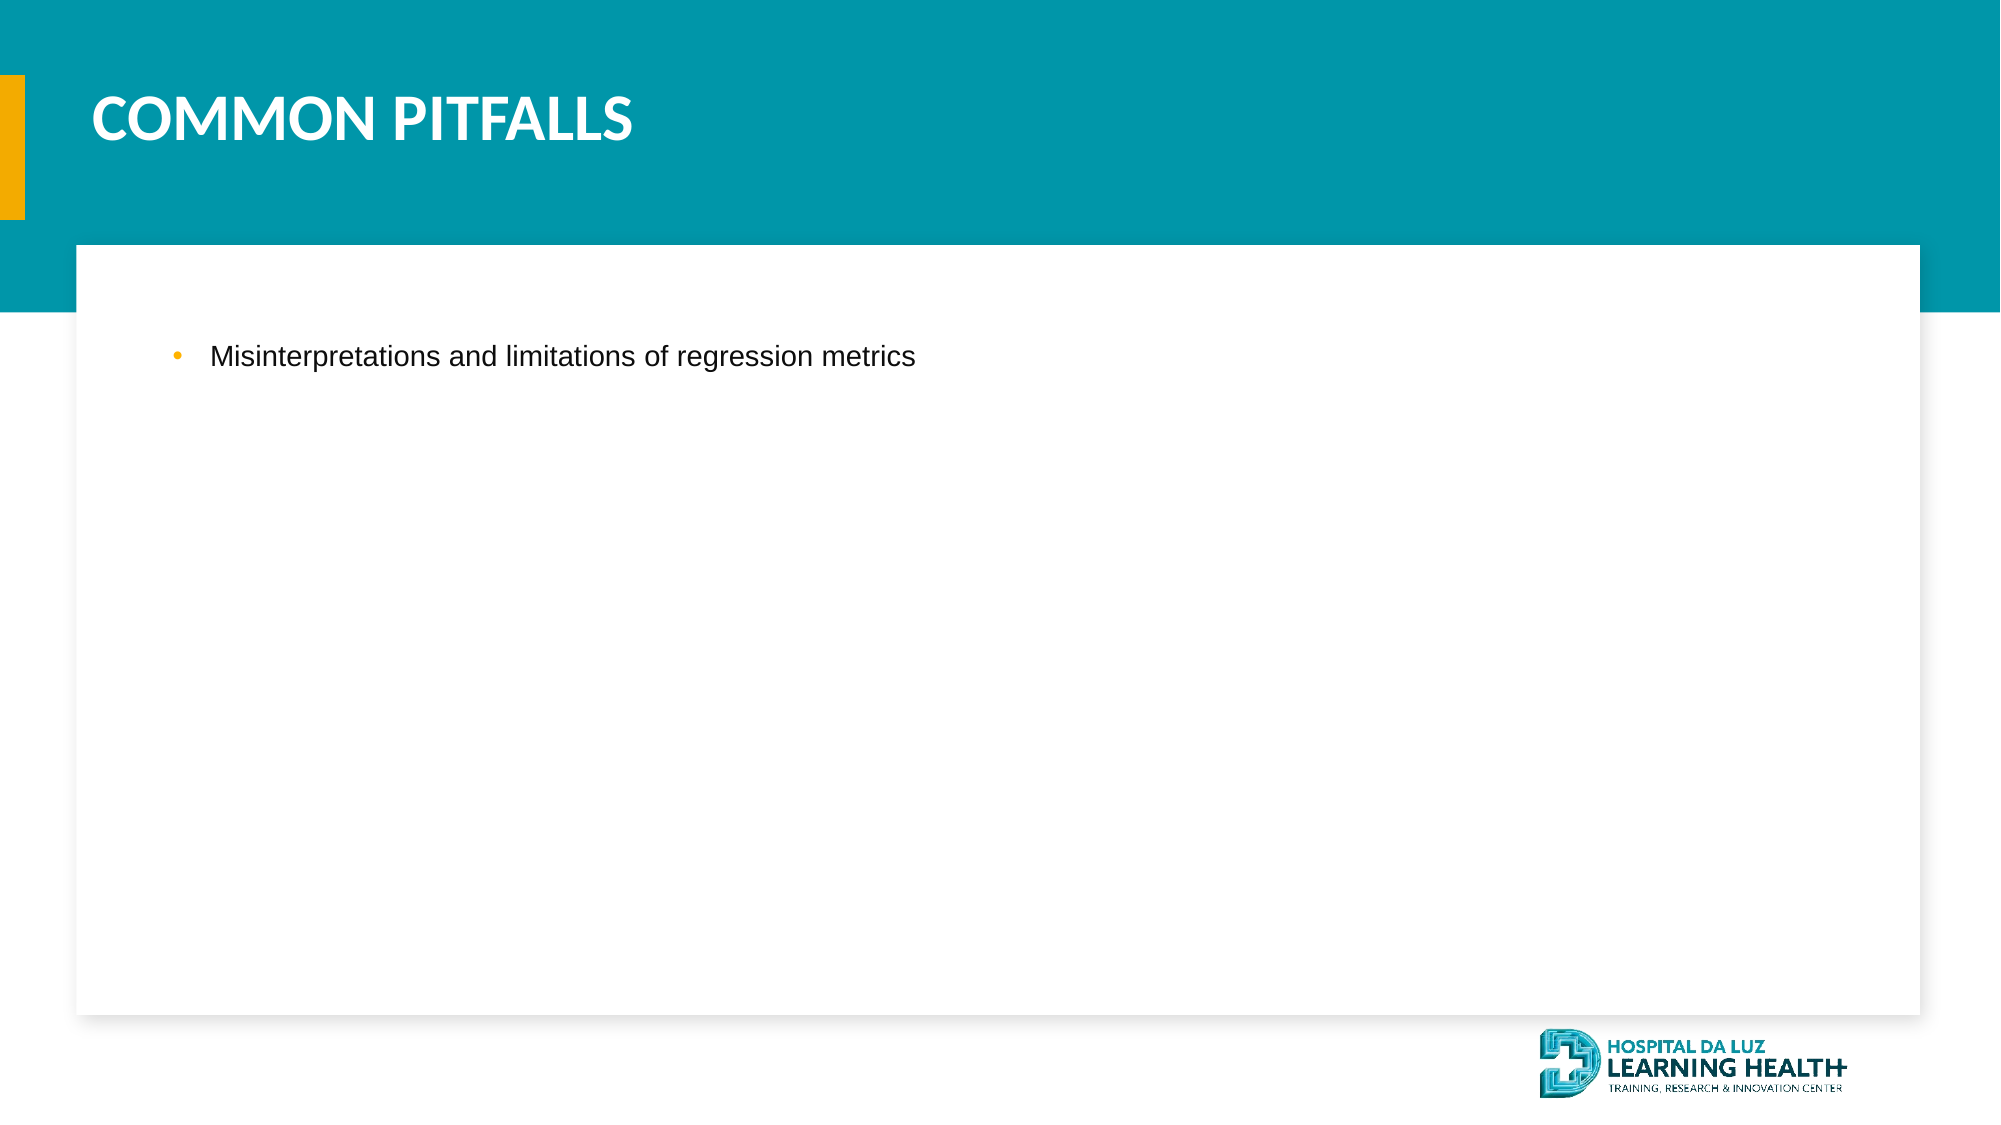

COMMON PITFALLS
#
Misinterpretations and limitations of regression metrics